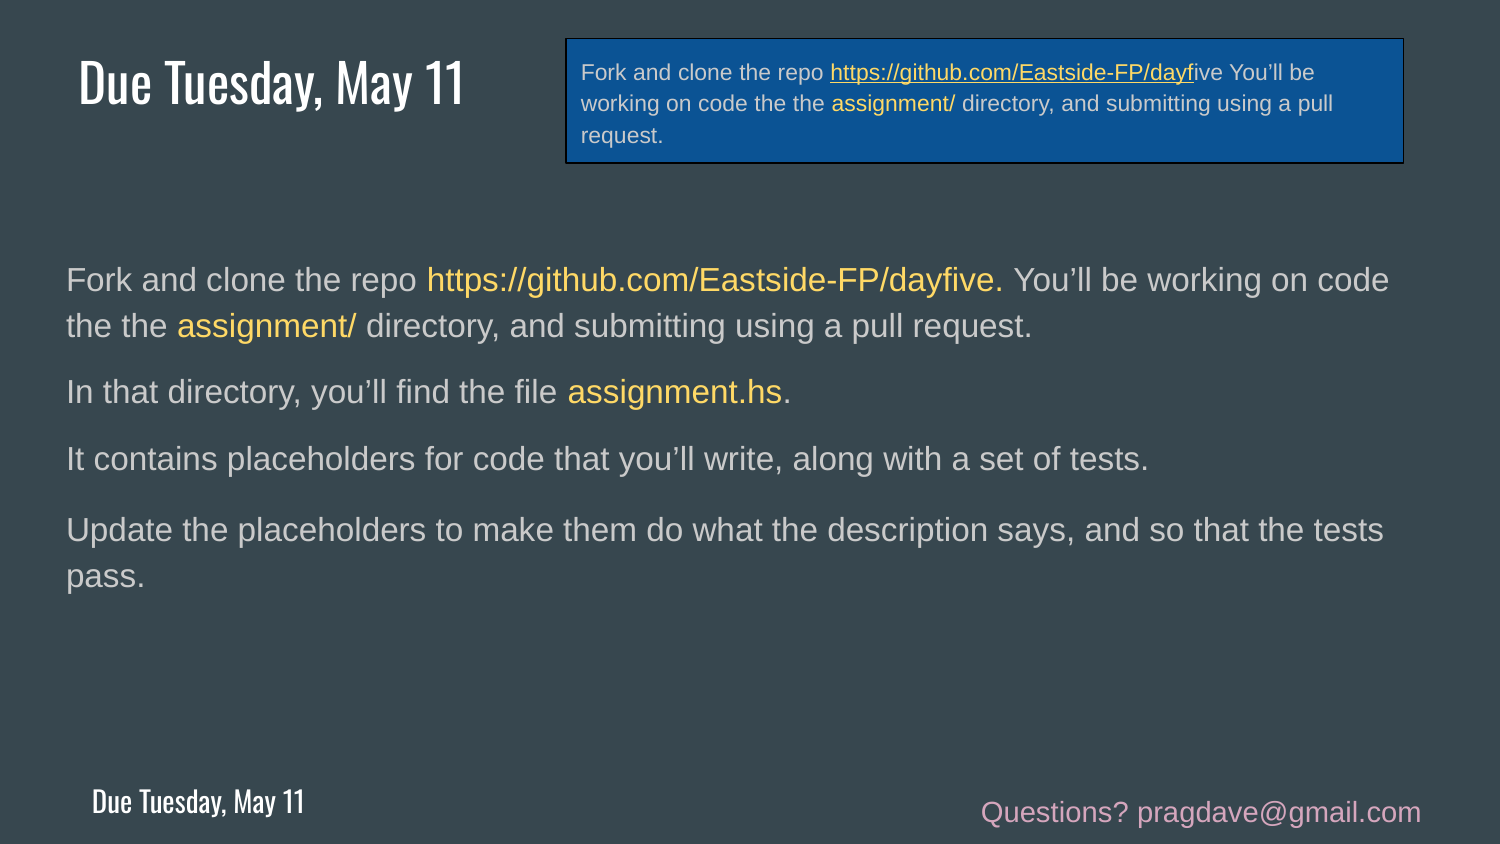

# Due Tuesday, May 11
Fork and clone the repo https://github.com/Eastside-FP/dayfive You’ll be working on code the the assignment/ directory, and submitting using a pull request.

Fork and clone the repo https://github.com/Eastside-FP/dayfive. You’ll be working on code the the assignment/ directory, and submitting using a pull request.
In that directory, you’ll find the file assignment.hs.
It contains placeholders for code that you’ll write, along with a set of tests.
Update the placeholders to make them do what the description says, and so that the tests pass.
Due Tuesday, May 11
Questions? pragdave@gmail.com